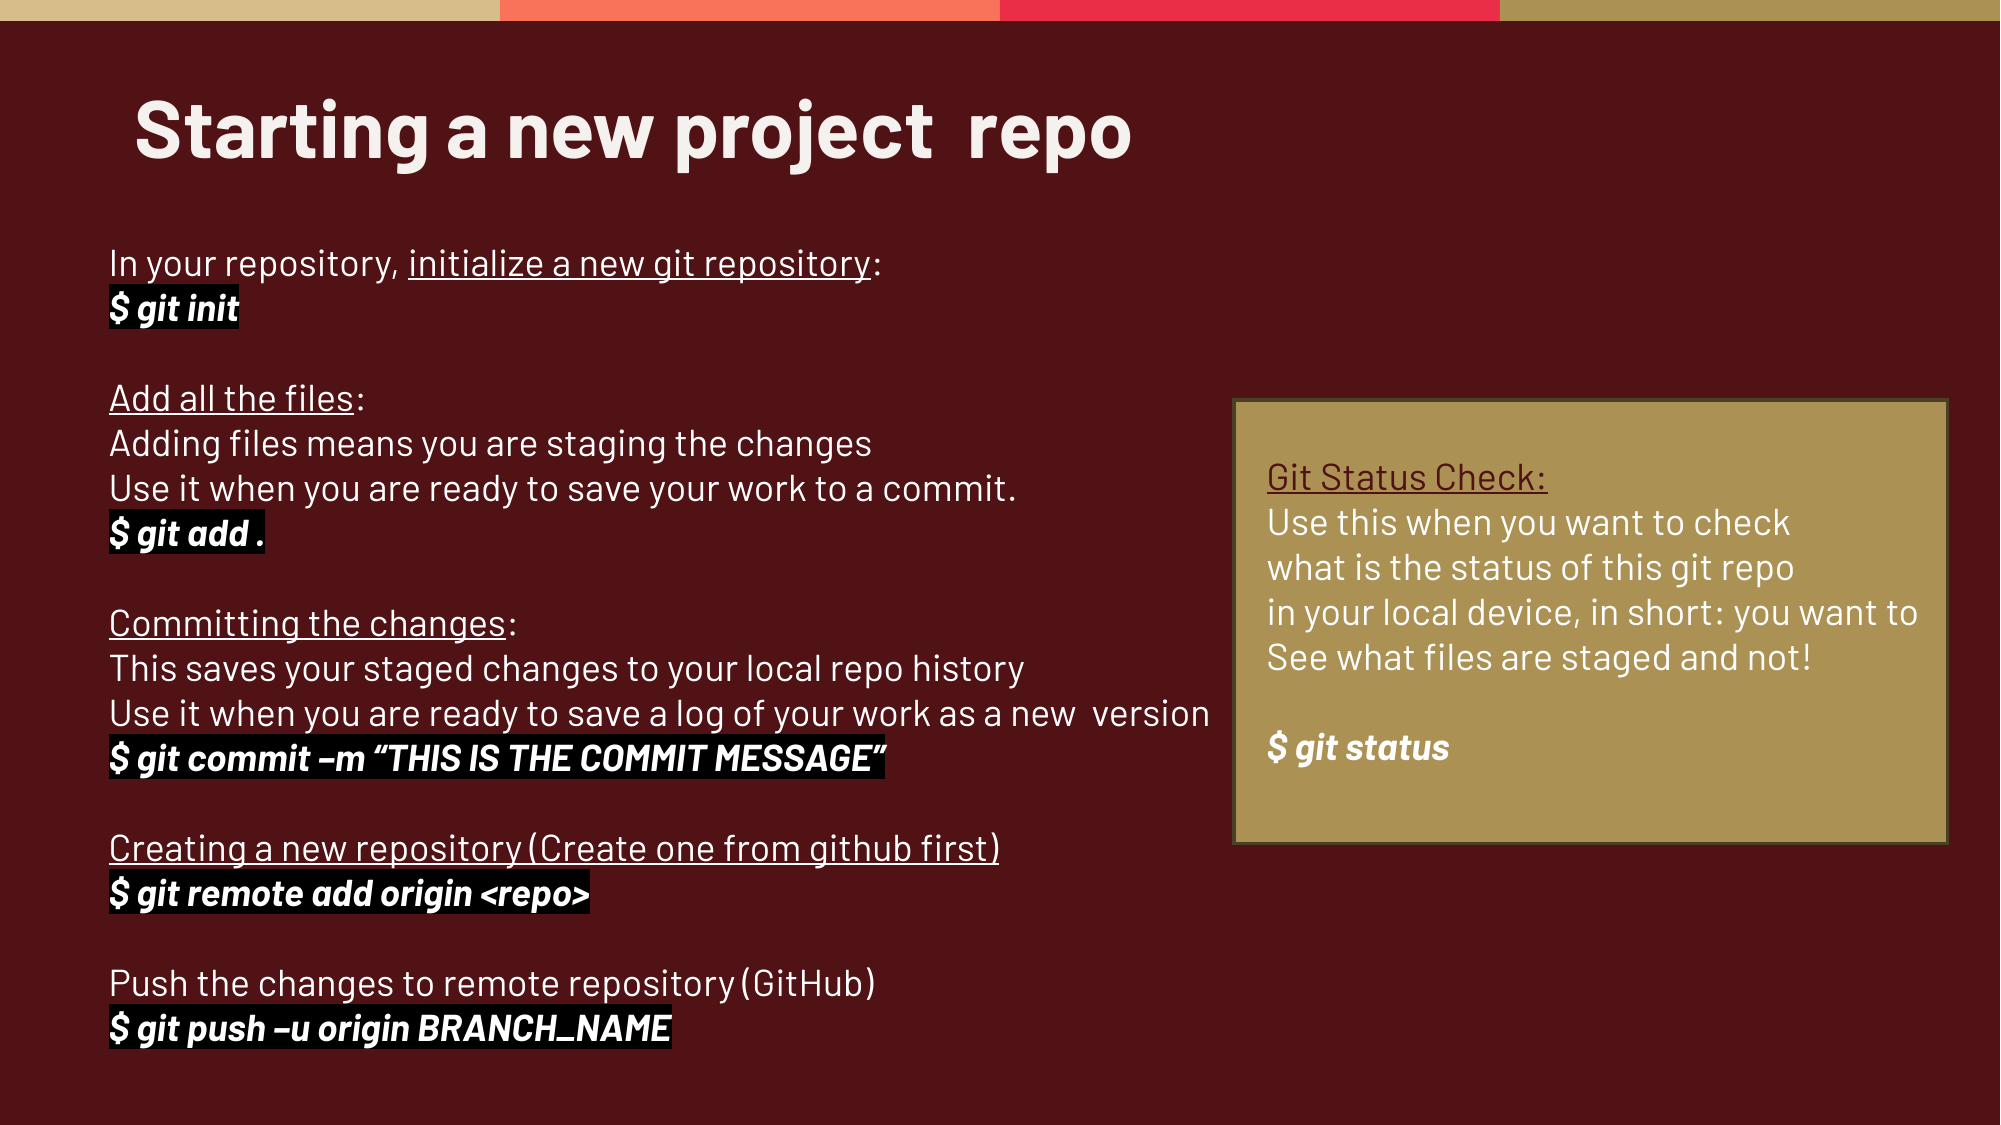

# Starting a new project  repo
In your repository, initialize a new git repository:
$ git init

Add all the files:
Adding files means you are staging the changes
Use it when you are ready to save your work to a commit.
$ git add .

Committing the changes:
This saves your staged changes to your local repo history
Use it when you are ready to save a log of your work as a new  version
$ git commit –m “THIS IS THE COMMIT MESSAGE”

Creating a new repository (Create one from github first)
$ git remote add origin <repo>

Push the changes to remote repository (GitHub)
$ git push –u origin BRANCH_NAME

Git Status Check:
Use this when you want to check
what is the status of this git repo
in your local device, in short: you want to
See what files are staged and not!

$ git status